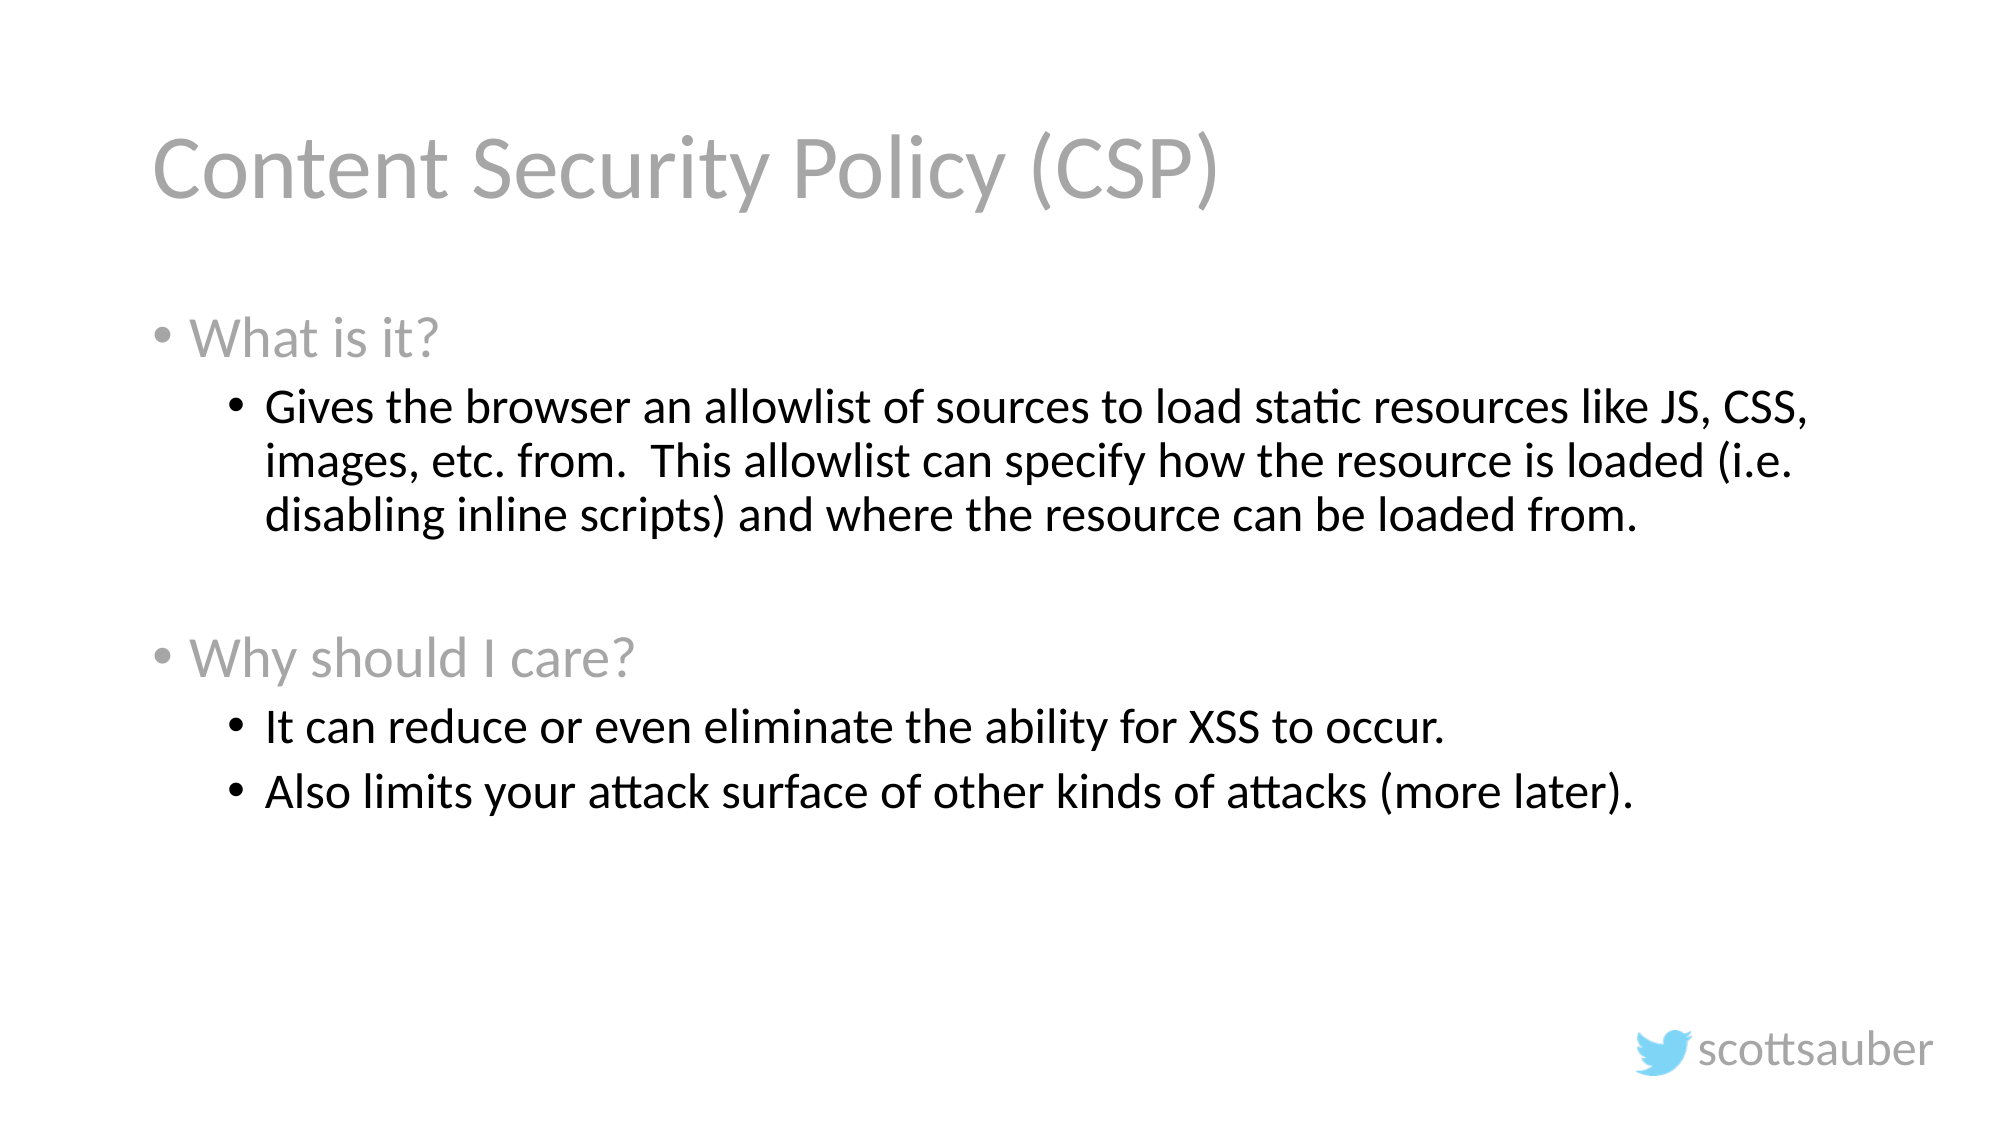

# Content Security Policy (CSP)
What is it?
Gives the browser an allowlist of sources to load static resources like JS, CSS, images, etc. from.  This allowlist can specify how the resource is loaded (i.e. disabling inline scripts) and where the resource can be loaded from.

Why should I care?
It can reduce or even eliminate the ability for XSS to occur.
Also limits your attack surface of other kinds of attacks (more later).
scottsauber